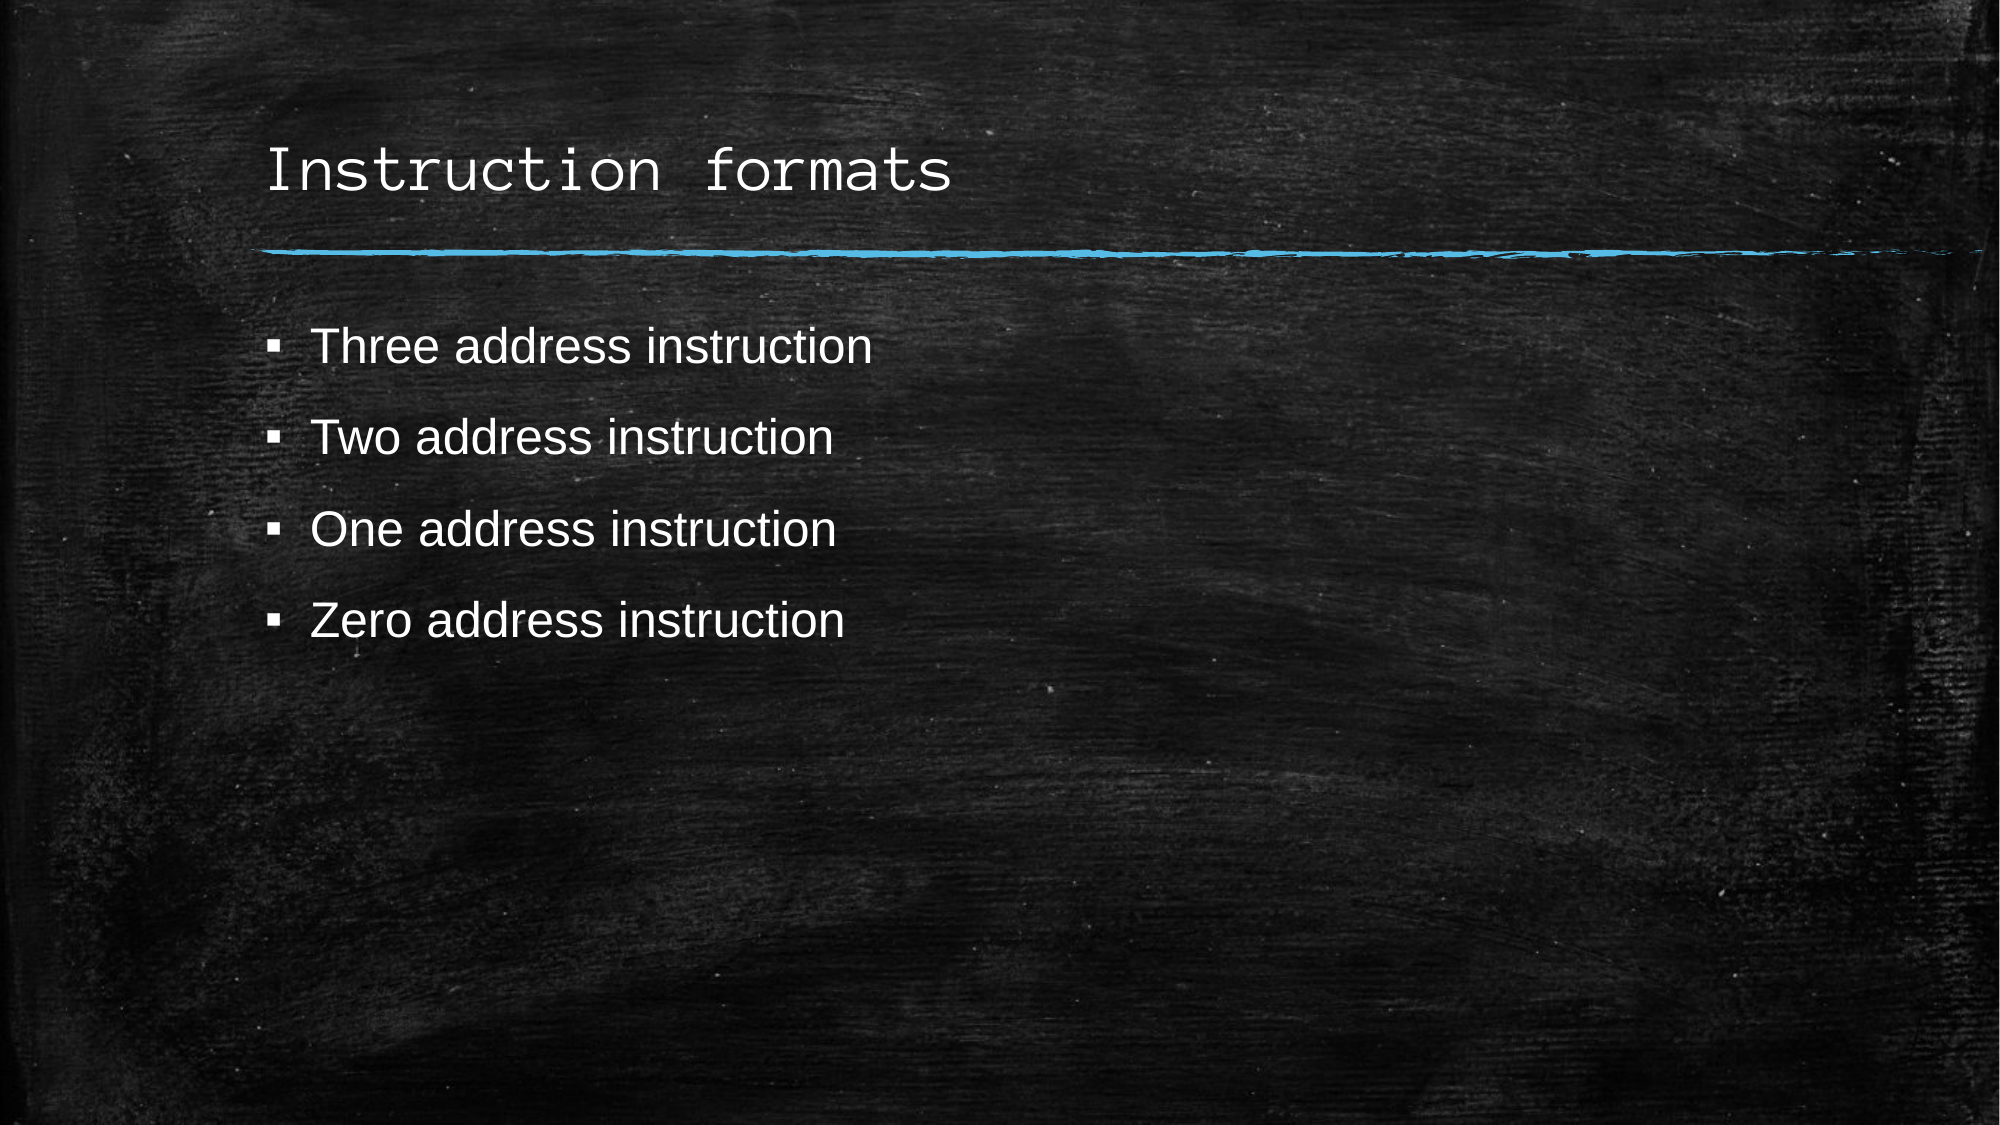

# Instruction formats
Three address instruction
Two address instruction
One address instruction
Zero address instruction